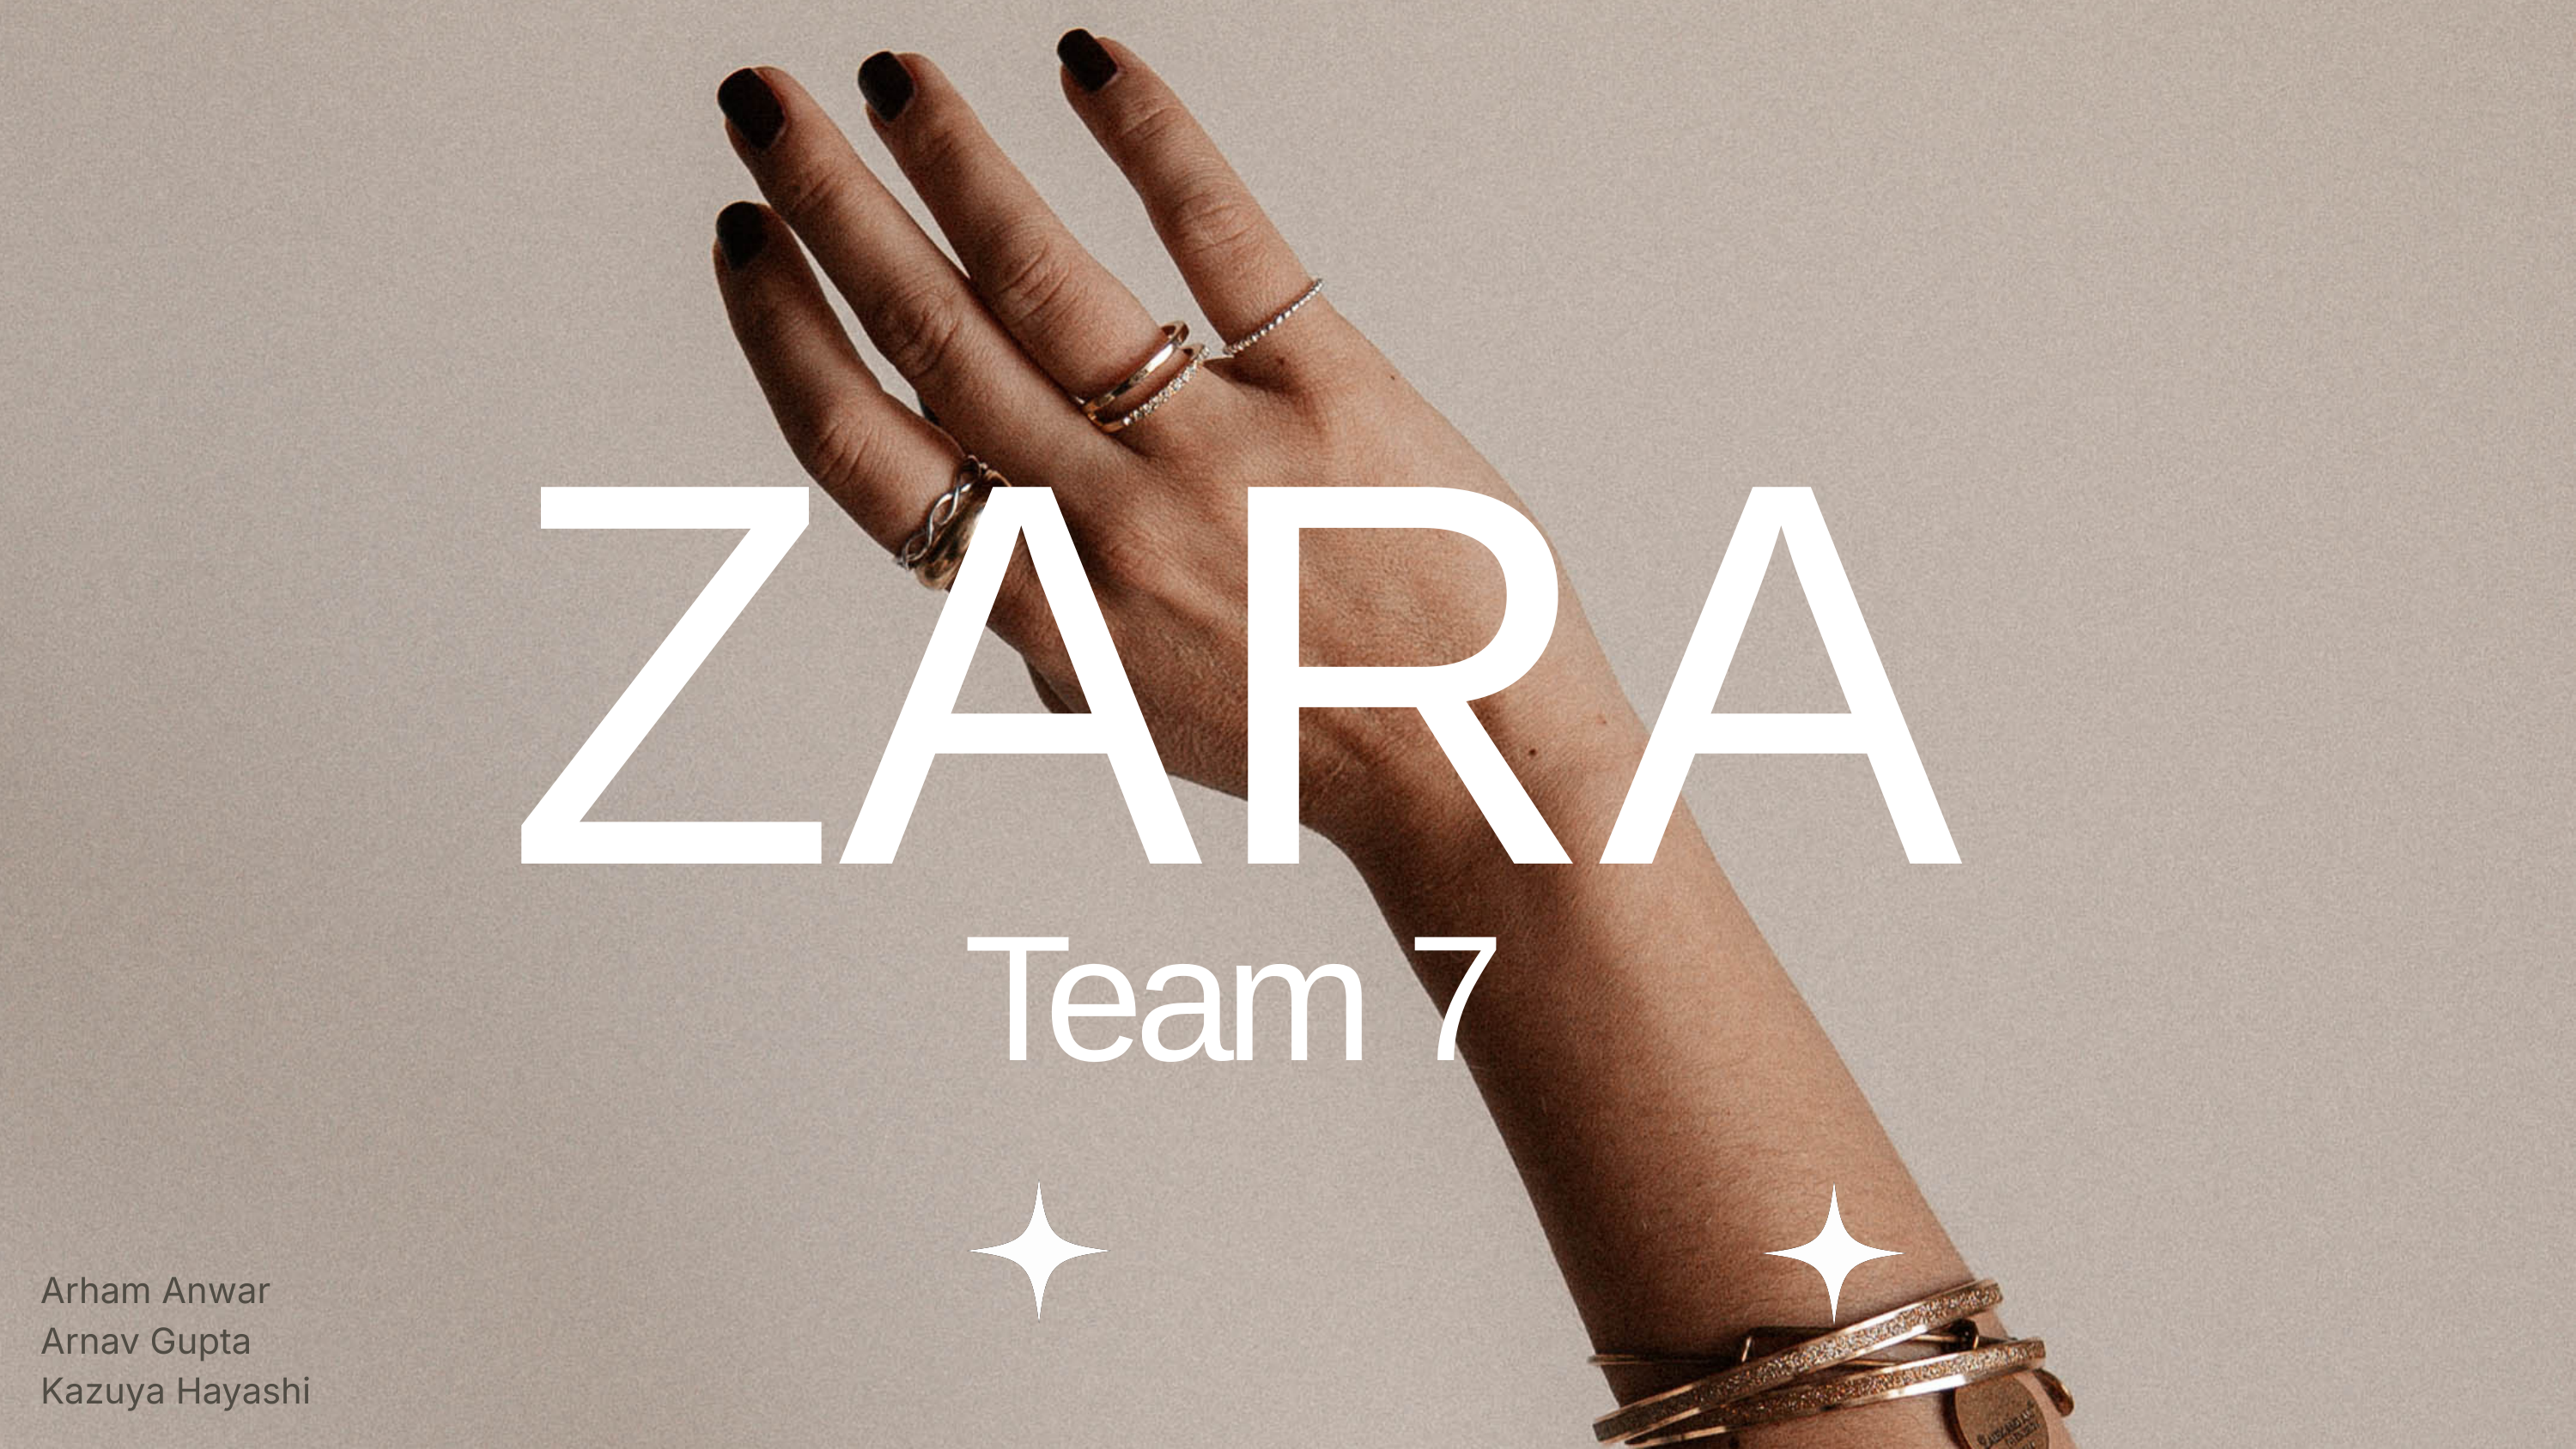

ZARA

Team 7

Arham Anwar
Arnav Gupta
Kazuya Hayashi